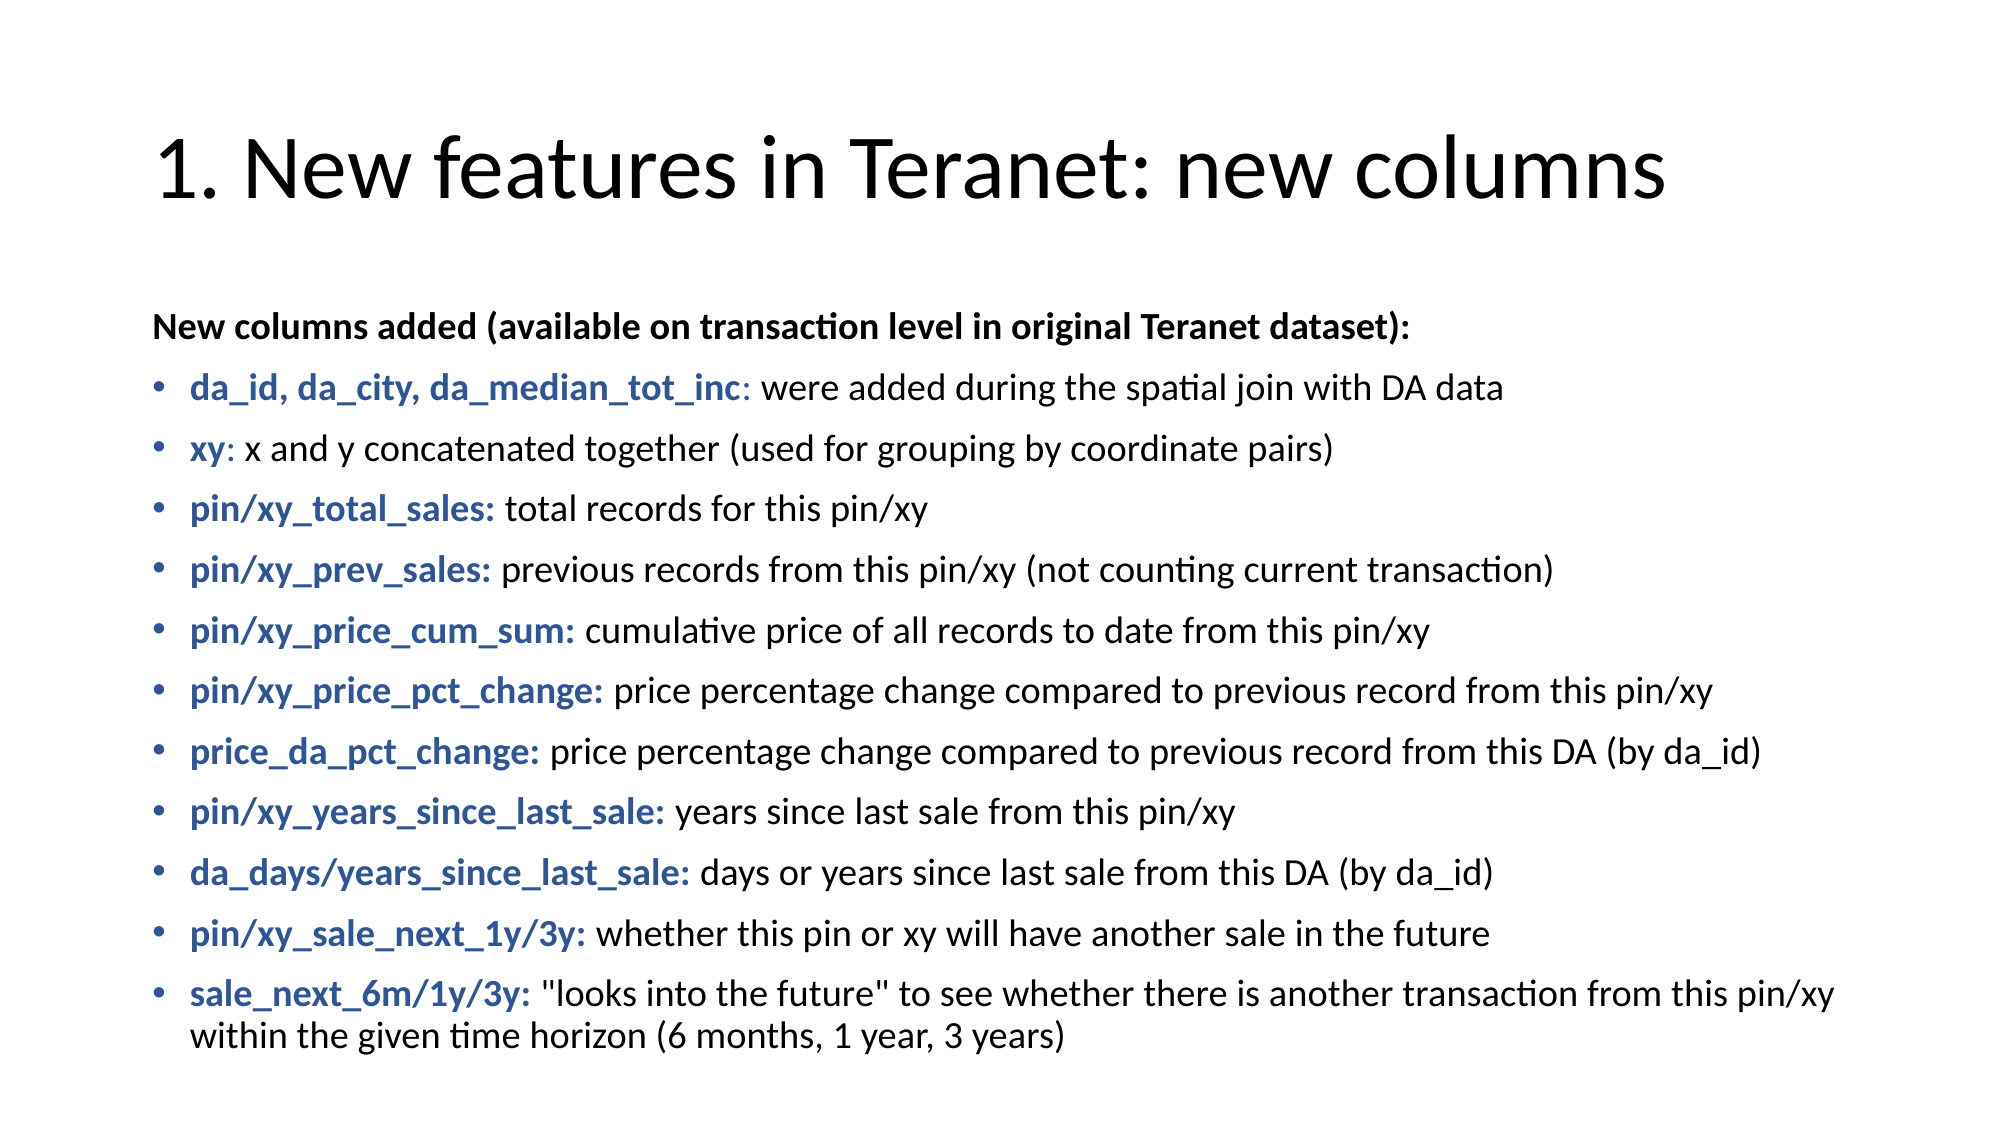

# 1. New features in Teranet: new columns
New columns added (available on transaction level in original Teranet dataset):
da_id, da_city, da_median_tot_inc: were added during the spatial join with DA data
xy: x and y concatenated together (used for grouping by coordinate pairs)
pin/xy_total_sales: total records for this pin/xy
pin/xy_prev_sales: previous records from this pin/xy (not counting current transaction)
pin/xy_price_cum_sum: cumulative price of all records to date from this pin/xy
pin/xy_price_pct_change: price percentage change compared to previous record from this pin/xy
price_da_pct_change: price percentage change compared to previous record from this DA (by da_id)
pin/xy_years_since_last_sale: years since last sale from this pin/xy
da_days/years_since_last_sale: days or years since last sale from this DA (by da_id)
pin/xy_sale_next_1y/3y: whether this pin or xy will have another sale in the future
sale_next_6m/1y/3y: "looks into the future" to see whether there is another transaction from this pin/xy within the given time horizon (6 months, 1 year, 3 years)